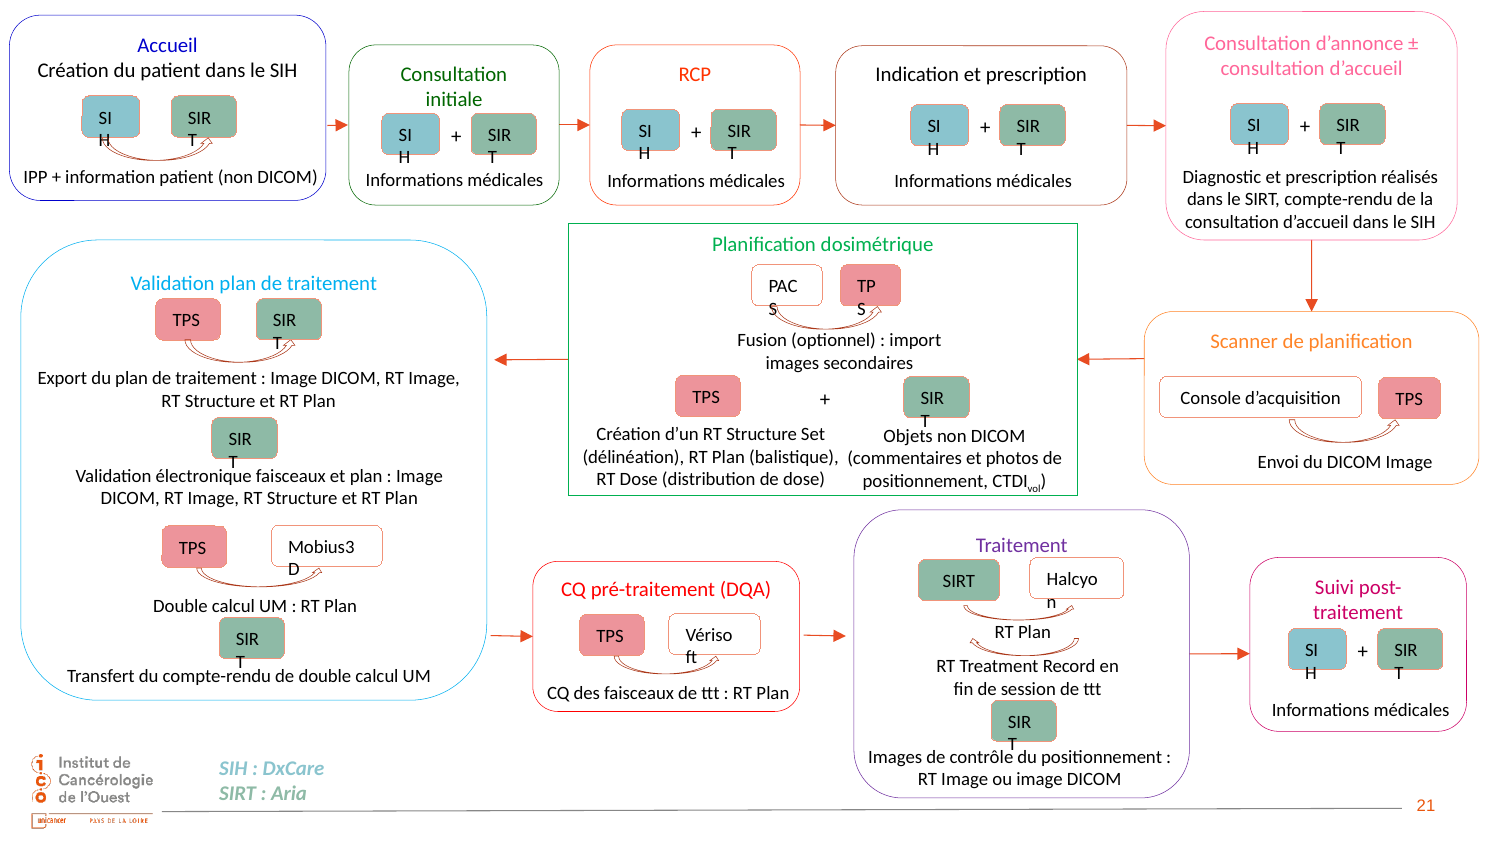

Consultation d’annonce ± consultation d’accueil
Accueil
Création du patient dans le SIH
Consultation initiale
RCP
Indication et prescription
SIH
SIRT
SIH
SIRT
SIH
SIRT
+
+
SIH
SIRT
+
SIH
SIRT
+

Diagnostic et prescription réalisés dans le SIRT, compte-rendu de la consultation d’accueil dans le SIH
IPP + information patient (non DICOM)
Informations médicales
Informations médicales
Informations médicales
Planification dosimétrique
Validation plan de traitement
PACS
TPS
SIRT
TPS

Scanner de planification
Fusion (optionnel) : import images secondaires

Export du plan de traitement : Image DICOM, RT Image, RT Structure et RT Plan
TPS
Console d’acquisition
SIRT
TPS
+
Création d’un RT Structure Set (délinéation), RT Plan (balistique), RT Dose (distribution de dose)
Objets non DICOM (commentaires et photos de positionnement, CTDIvol)
SIRT

Envoi du DICOM Image
Validation électronique faisceaux et plan : Image DICOM, RT Image, RT Structure et RT Plan
Traitement
Mobius3D
TPS
Halcyon
Suivi post-traitement
SIRT
CQ pré-traitement (DQA)

Double calcul UM : RT Plan

RT Plan
Vérisoft
TPS
SIRT
SIH
SIRT
+

RT Treatment Record en fin de session de ttt
Transfert du compte-rendu de double calcul UM

CQ des faisceaux de ttt : RT Plan
Informations médicales
SIRT
Images de contrôle du positionnement : RT Image ou image DICOM
SIH : DxCare
SIRT : Aria